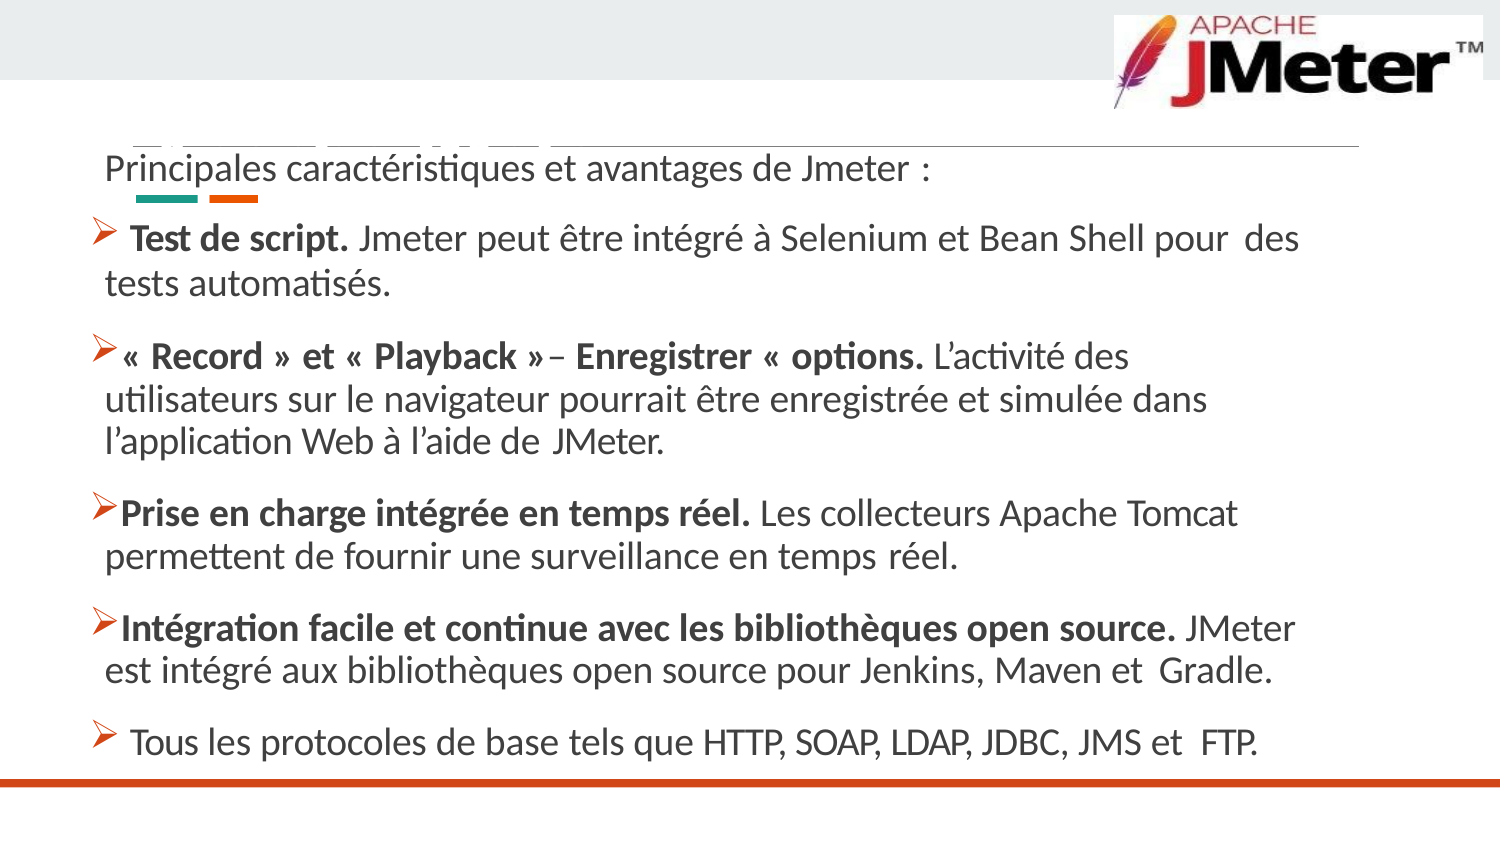

# Apache JMeter
Principales caractéristiques et avantages de Jmeter :
Test de script. Jmeter peut être intégré à Selenium et Bean Shell pour des
tests automatisés.
« Record » et « Playback »– Enregistrer « options. L’activité des  utilisateurs sur le navigateur pourrait être enregistrée et simulée dans  l’application Web à l’aide de JMeter.
Prise en charge intégrée en temps réel. Les collecteurs Apache Tomcat  permettent de fournir une surveillance en temps réel.
Intégration facile et continue avec les bibliothèques open source. JMeter  est intégré aux bibliothèques open source pour Jenkins, Maven et Gradle.
Tous les protocoles de base tels que HTTP, SOAP, LDAP, JDBC, JMS et FTP.